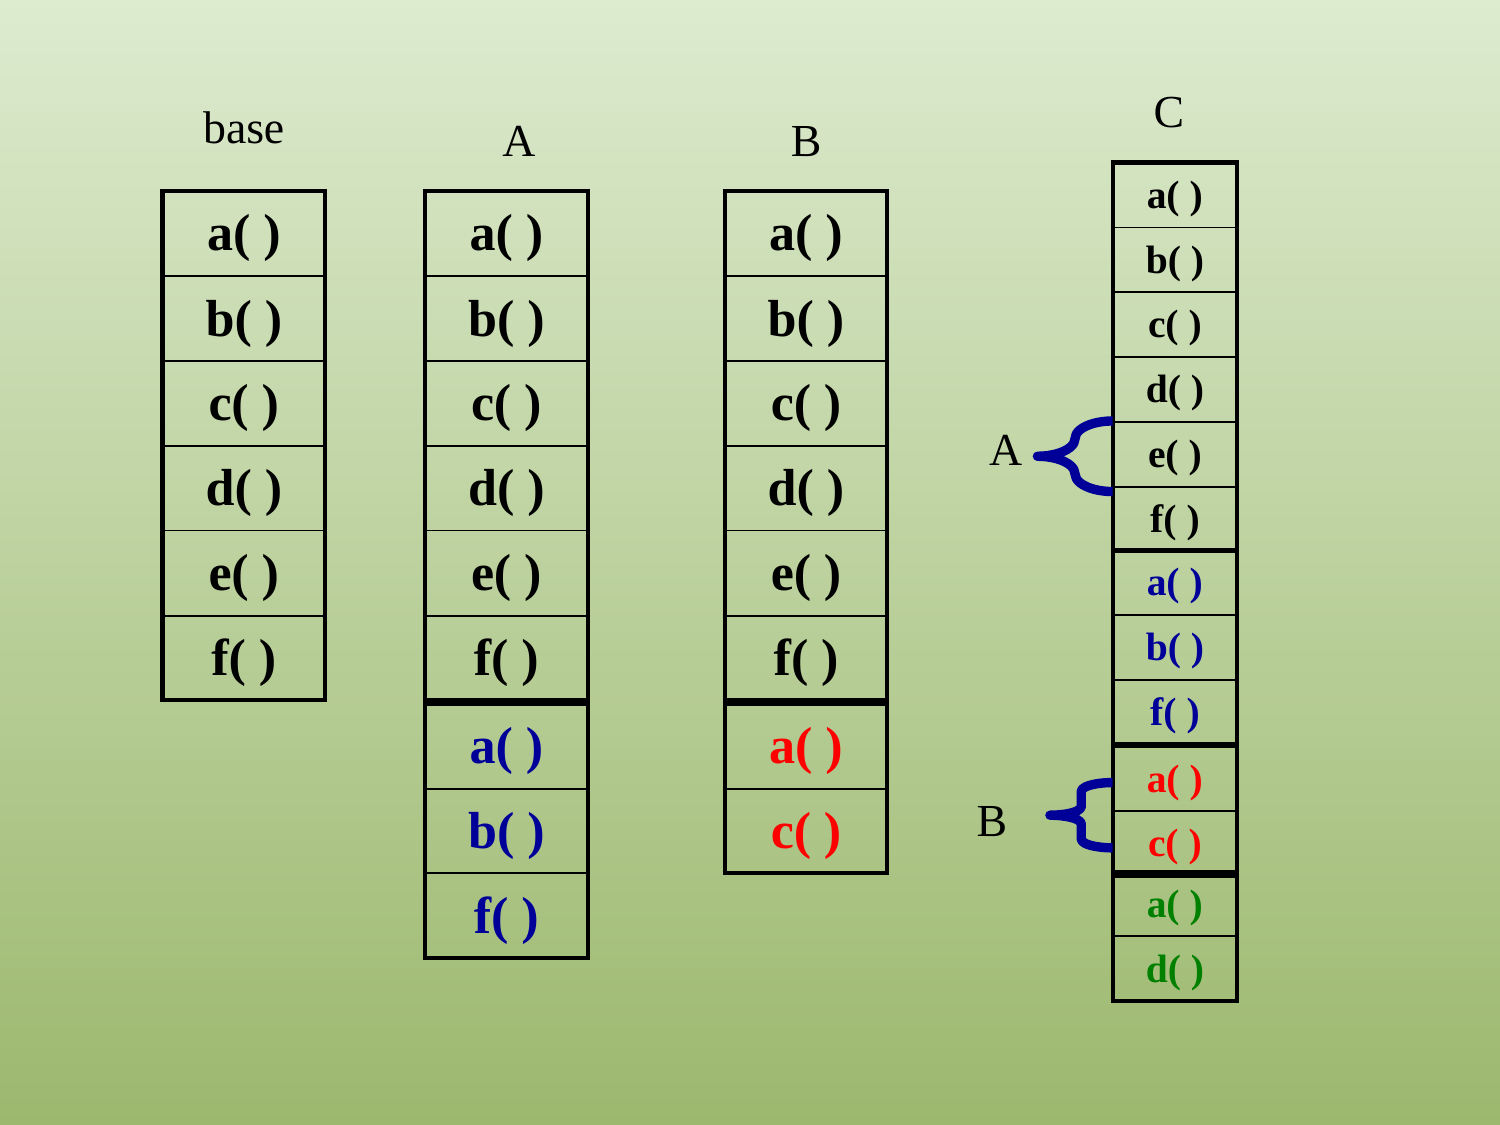

C
base
A
B
| a( ) |
| --- |
| b( ) |
| c( ) |
| d( ) |
| e( ) |
| f( ) |
| a( ) |
| --- |
| b( ) |
| c( ) |
| d( ) |
| e( ) |
| f( ) |
| a( ) |
| --- |
| b( ) |
| c( ) |
| d( ) |
| e( ) |
| f( ) |
| a( ) |
| --- |
| b( ) |
| c( ) |
| d( ) |
| e( ) |
| f( ) |
A

| a( ) |
| --- |
| b( ) |
| f( ) |
| a( ) |
| --- |
| c( ) |
| a( ) |
| --- |
| b( ) |
| f( ) |
| a( ) |
| --- |
| c( ) |

B
| a( ) |
| --- |
| d( ) |
809